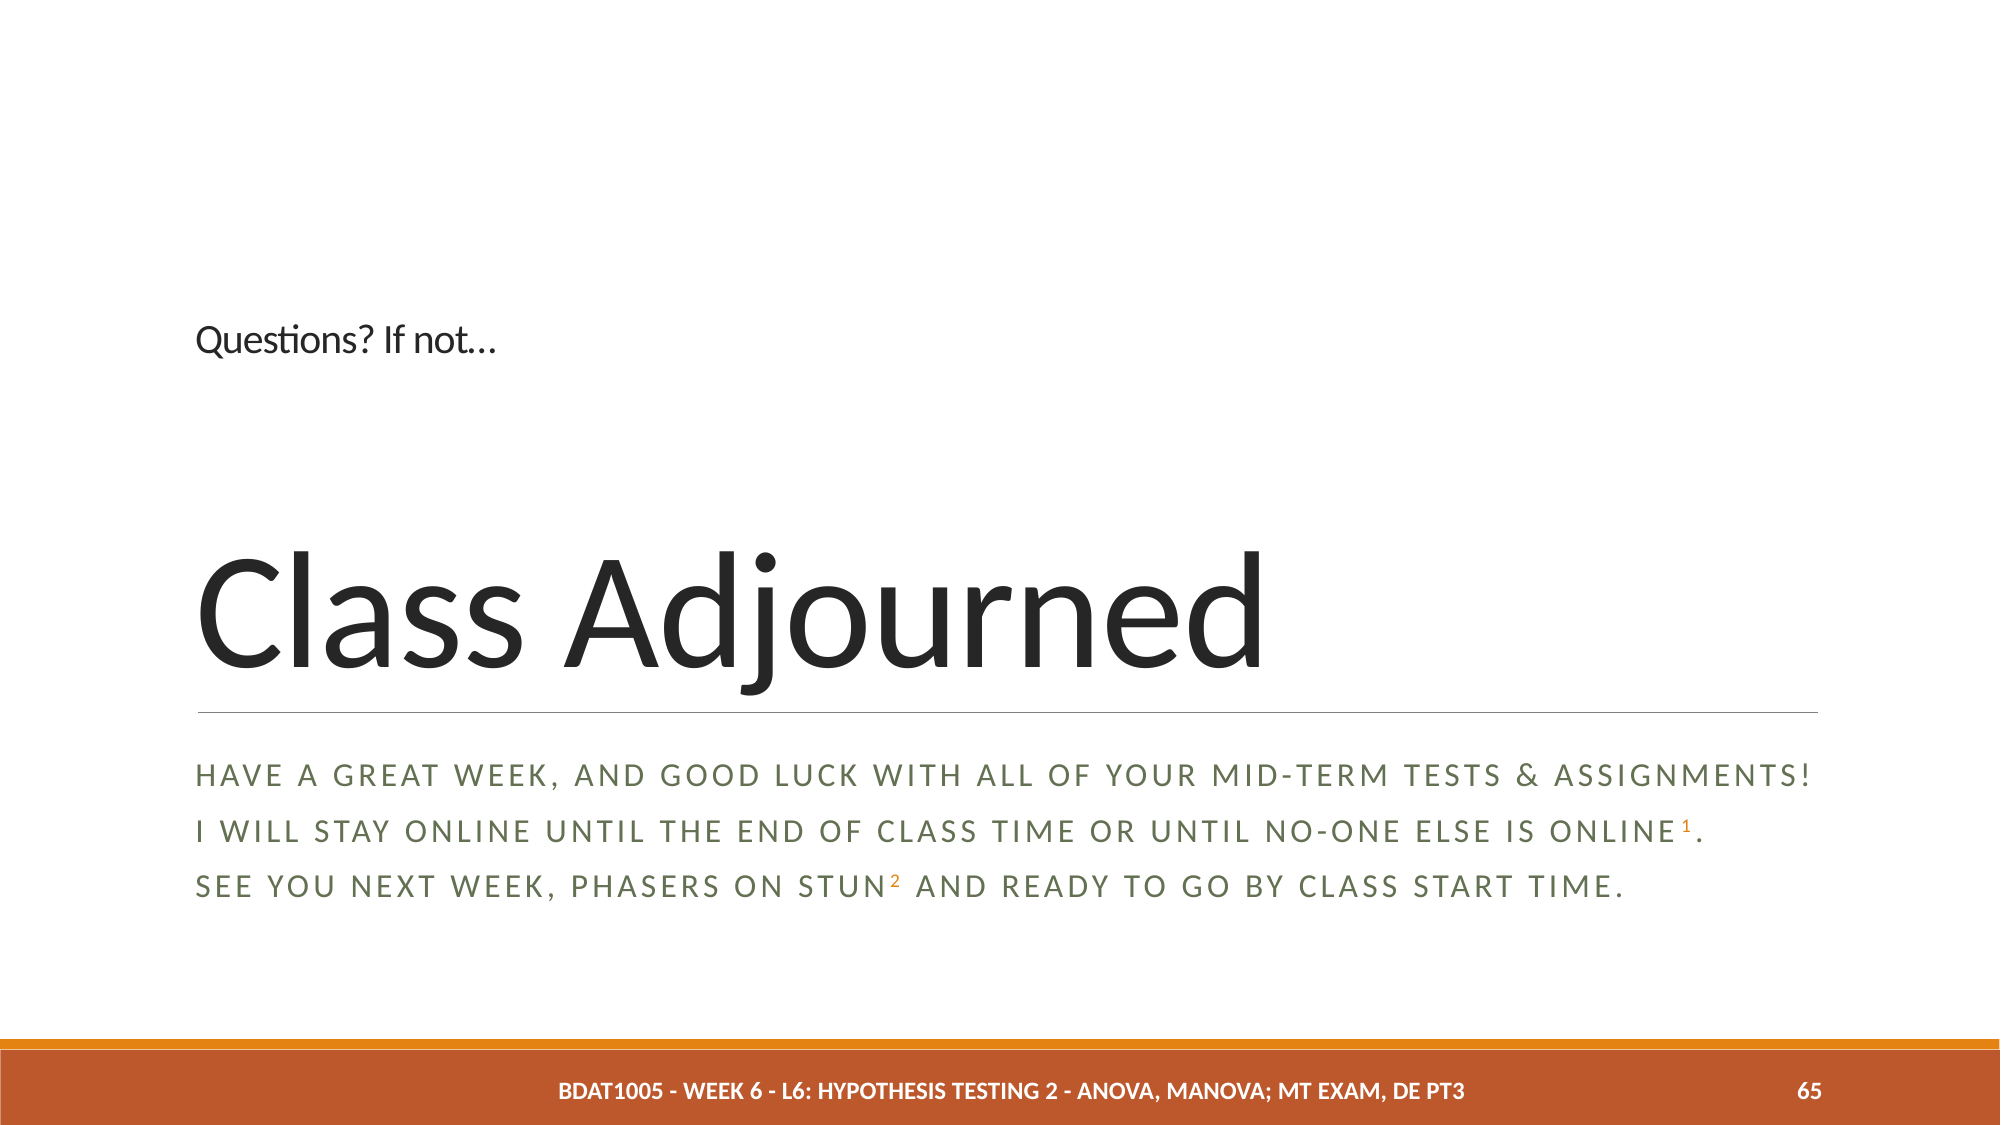

# Questions? If not… Class Adjourned
Have a great week, and good luck with all of your mid-term tests & assignments!
I will stay online until the end of class time or until no-one else is online1.
See you next week, phasers on stun2 and ready to go by class start time.
BDAT1005 - Week 6 - L6: Hypothesis Testing 2 - ANOVA, MANOVA; MT Exam, DE pt3
65